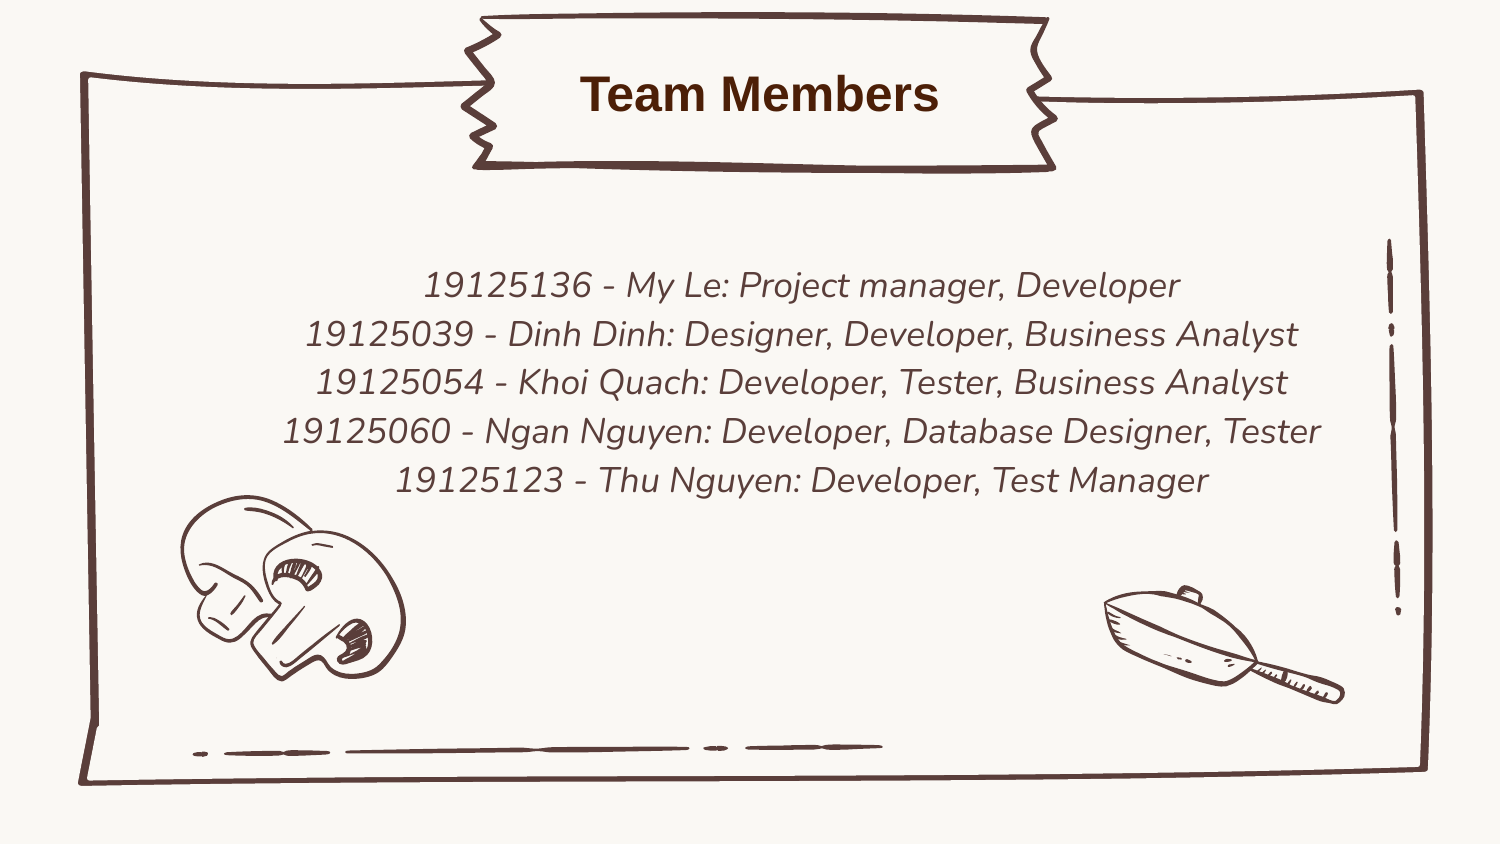

Team Members

19125136 - My Le: Project manager, Developer
19125039 - Dinh Dinh: Designer, Developer, Business Analyst
19125054 - Khoi Quach: Developer, Tester, Business Analyst
19125060 - Ngan Nguyen: Developer, Database Designer, Tester
19125123 - Thu Nguyen: Developer, Test Manager